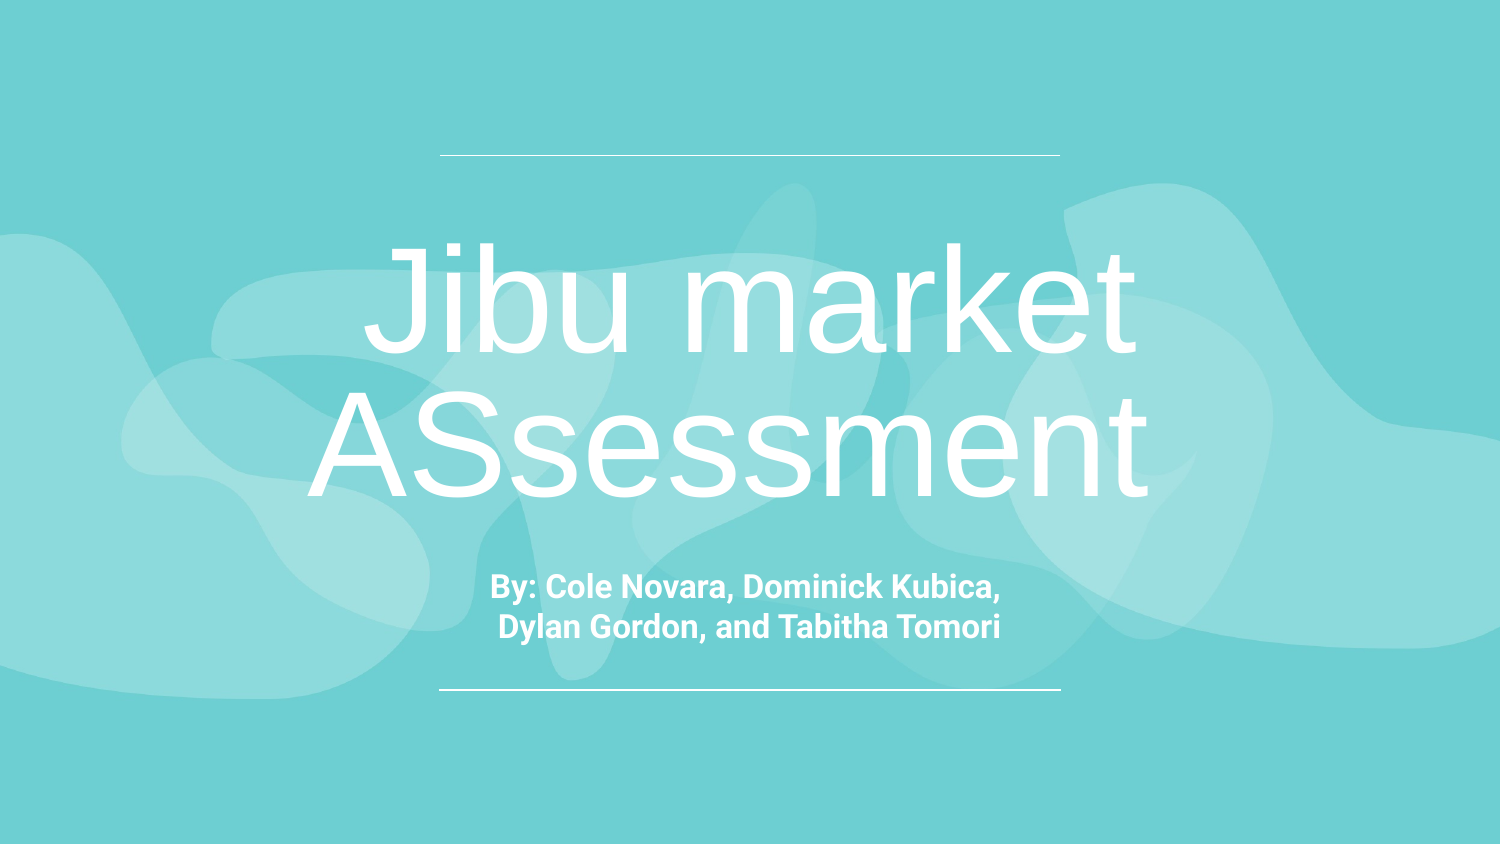

# Jibu market ASsessment
By: Cole Novara, Dominick Kubica,
Dylan Gordon, and Tabitha Tomori